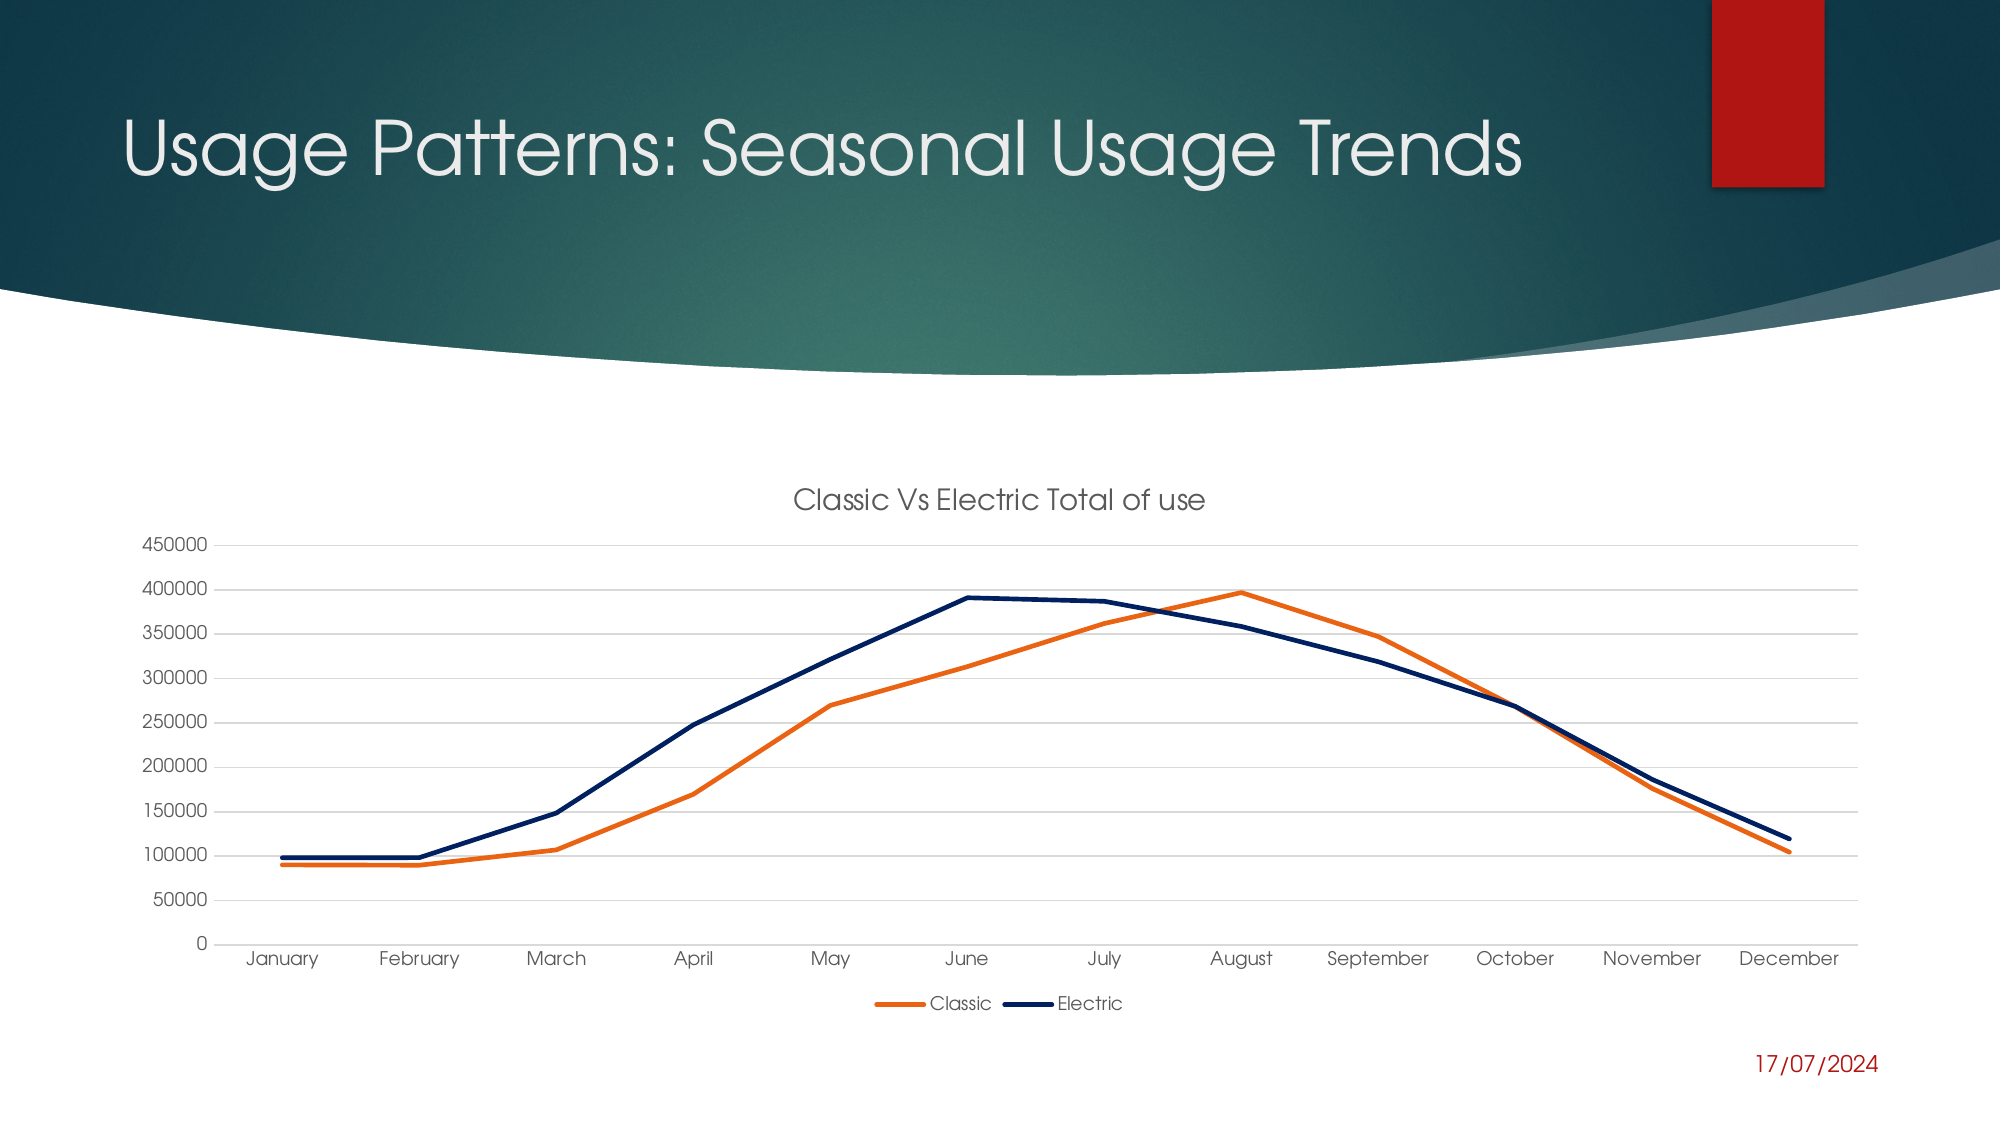

# Usage Patterns: Seasonal Usage Trends

### Chart: Classic Vs Electric Total of use

| Category | Classic | Electric |
|---|---|---|
| January | 90294.0 | 98269.0 |
| February | 89888.0 | 98362.0 |
| March | 107083.0 | 148575.0 |
| April | 169738.0 | 247965.0 |
| May | 269895.0 | 321840.0 |
| June | 313546.0 | 391098.0 |
| July | 362130.0 | 387096.0 |
| August | 396961.0 | 358775.0 |
| September | 347372.0 | 318999.0 |
| October | 268363.0 | 268750.0 |
| November | 176157.0 | 186361.0 |
| December | 104584.0 | 119489.0 |
17/07/2024